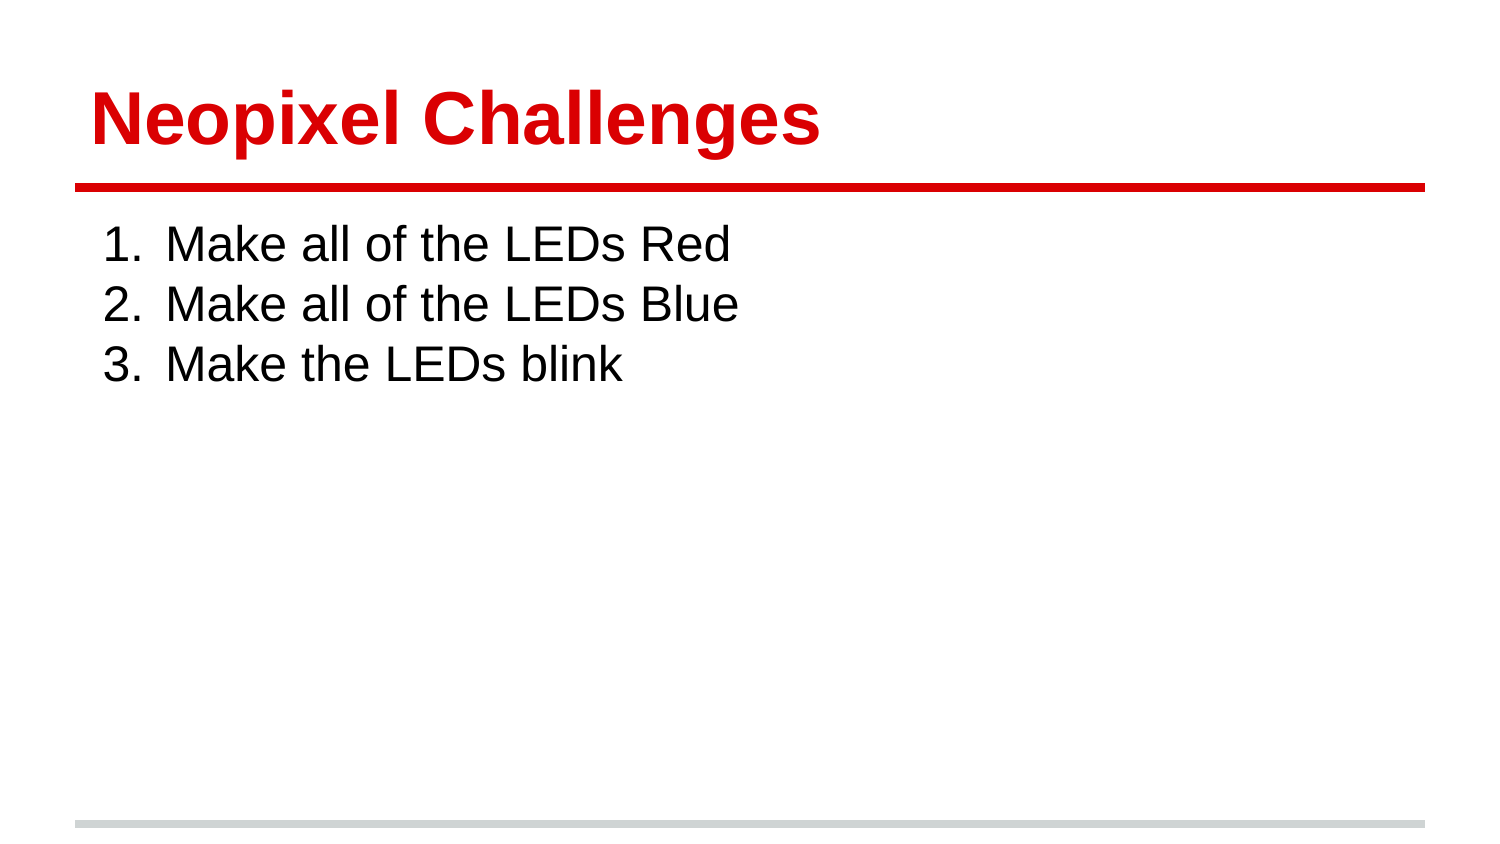

# Neopixel Challenges
Make all of the LEDs Red
Make all of the LEDs Blue
Make the LEDs blink